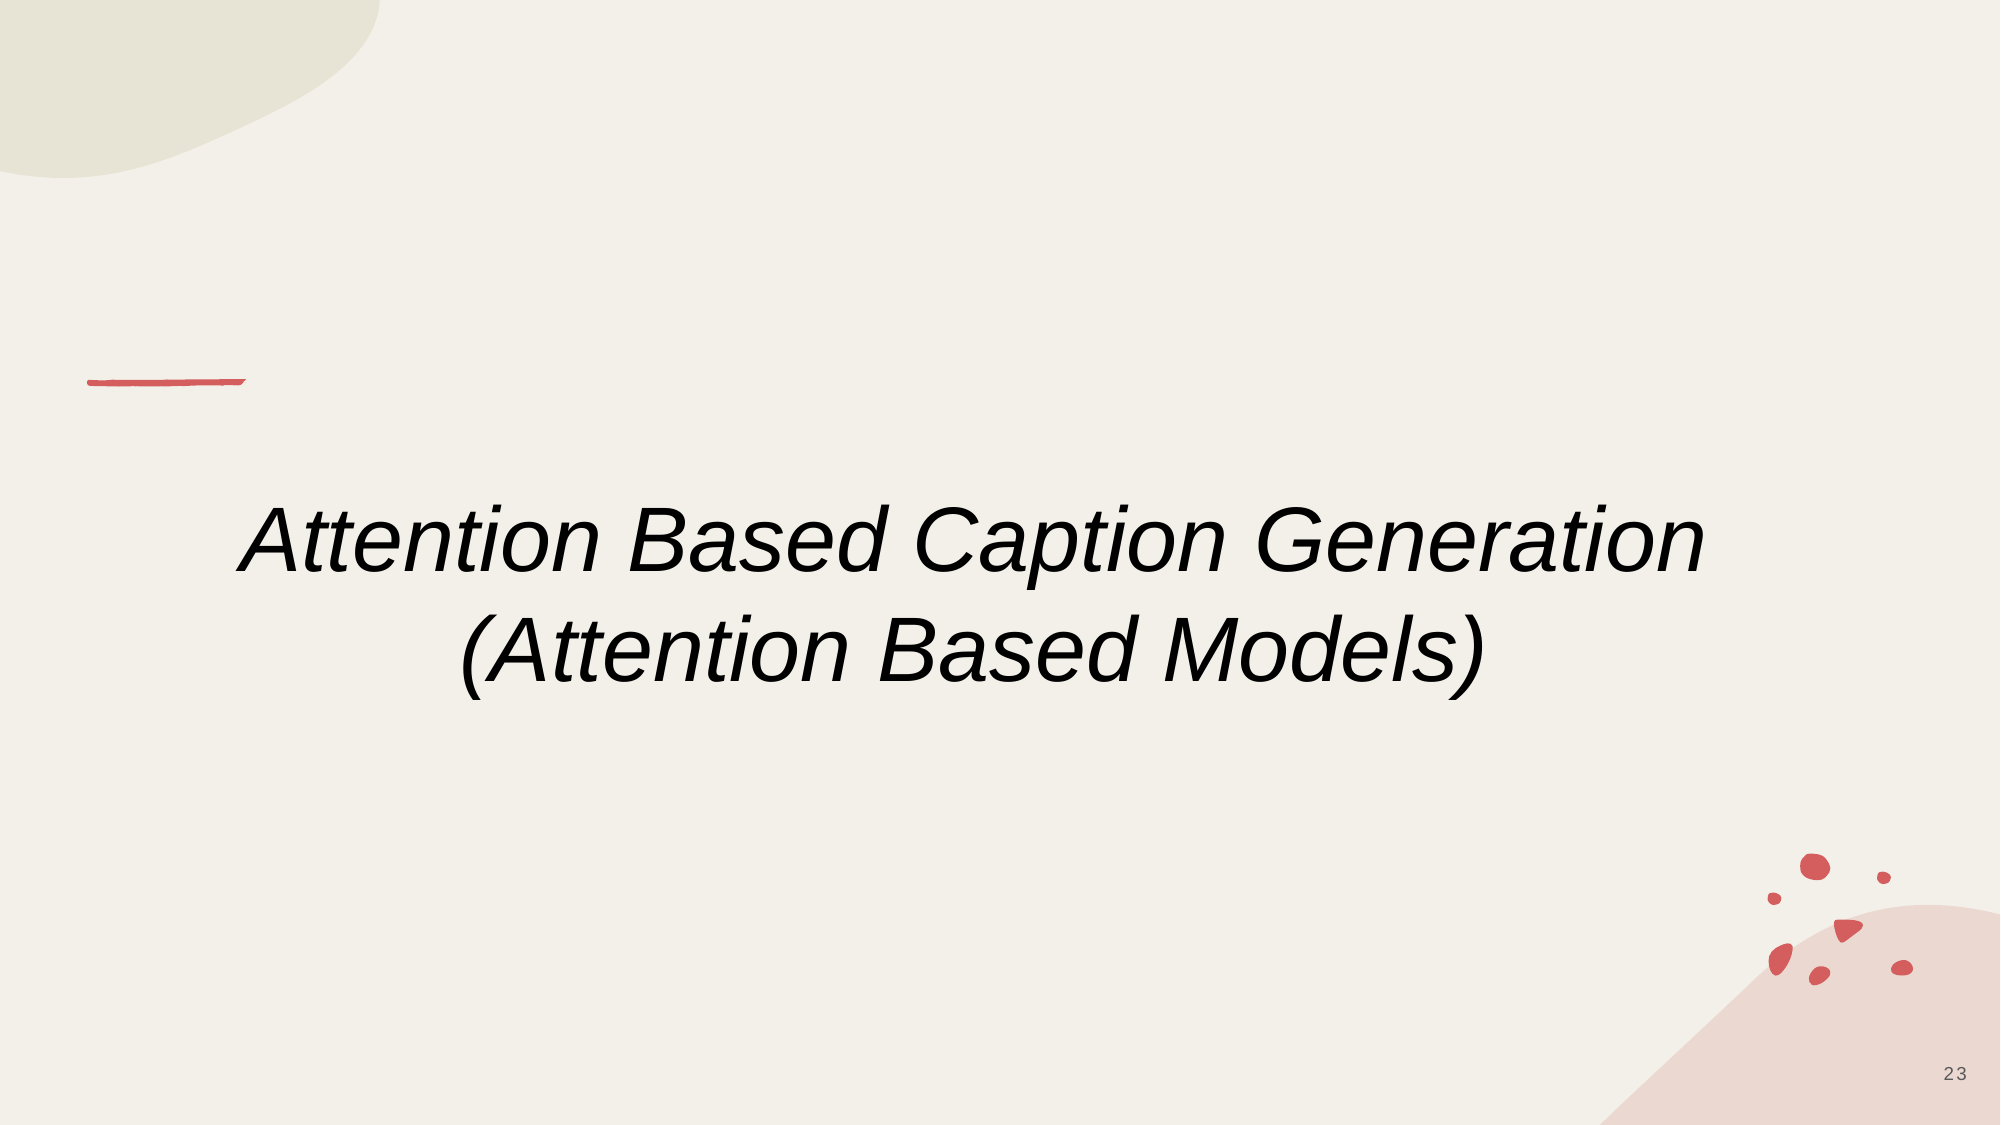

# Attention Based Caption Generation (Attention Based Models)
23